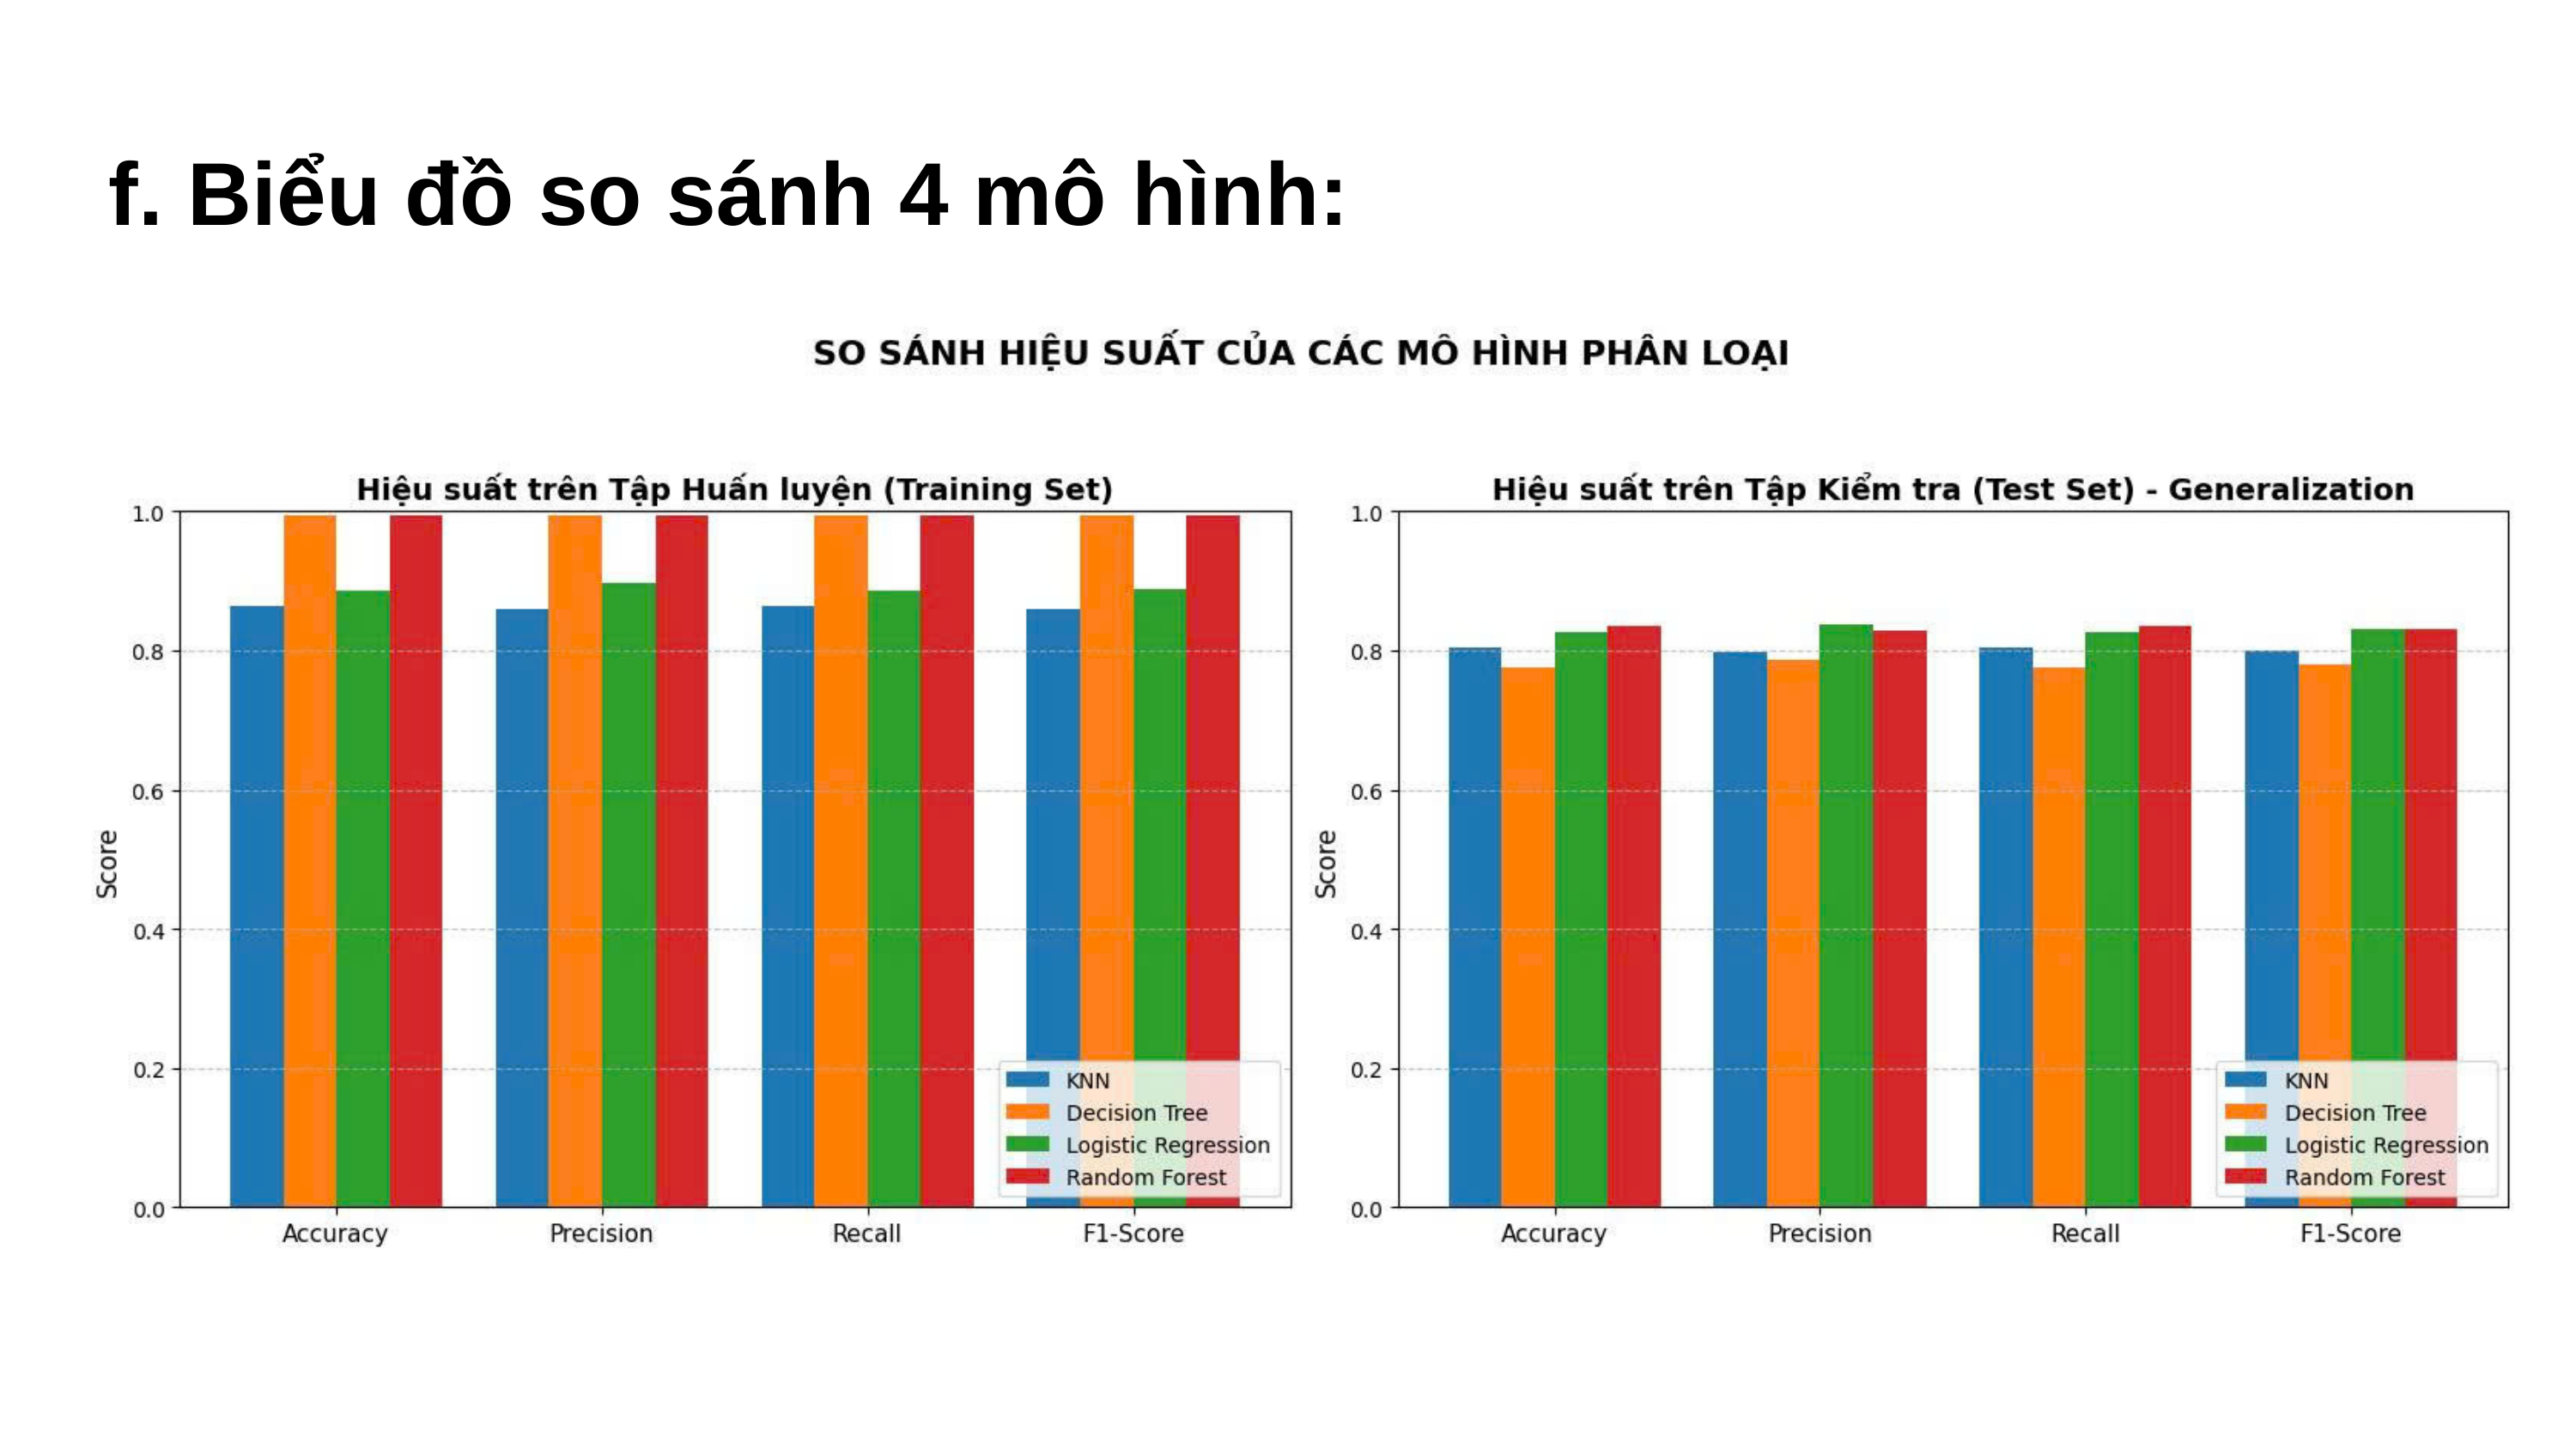

f. Biểu đồ so sánh 4 mô hình: